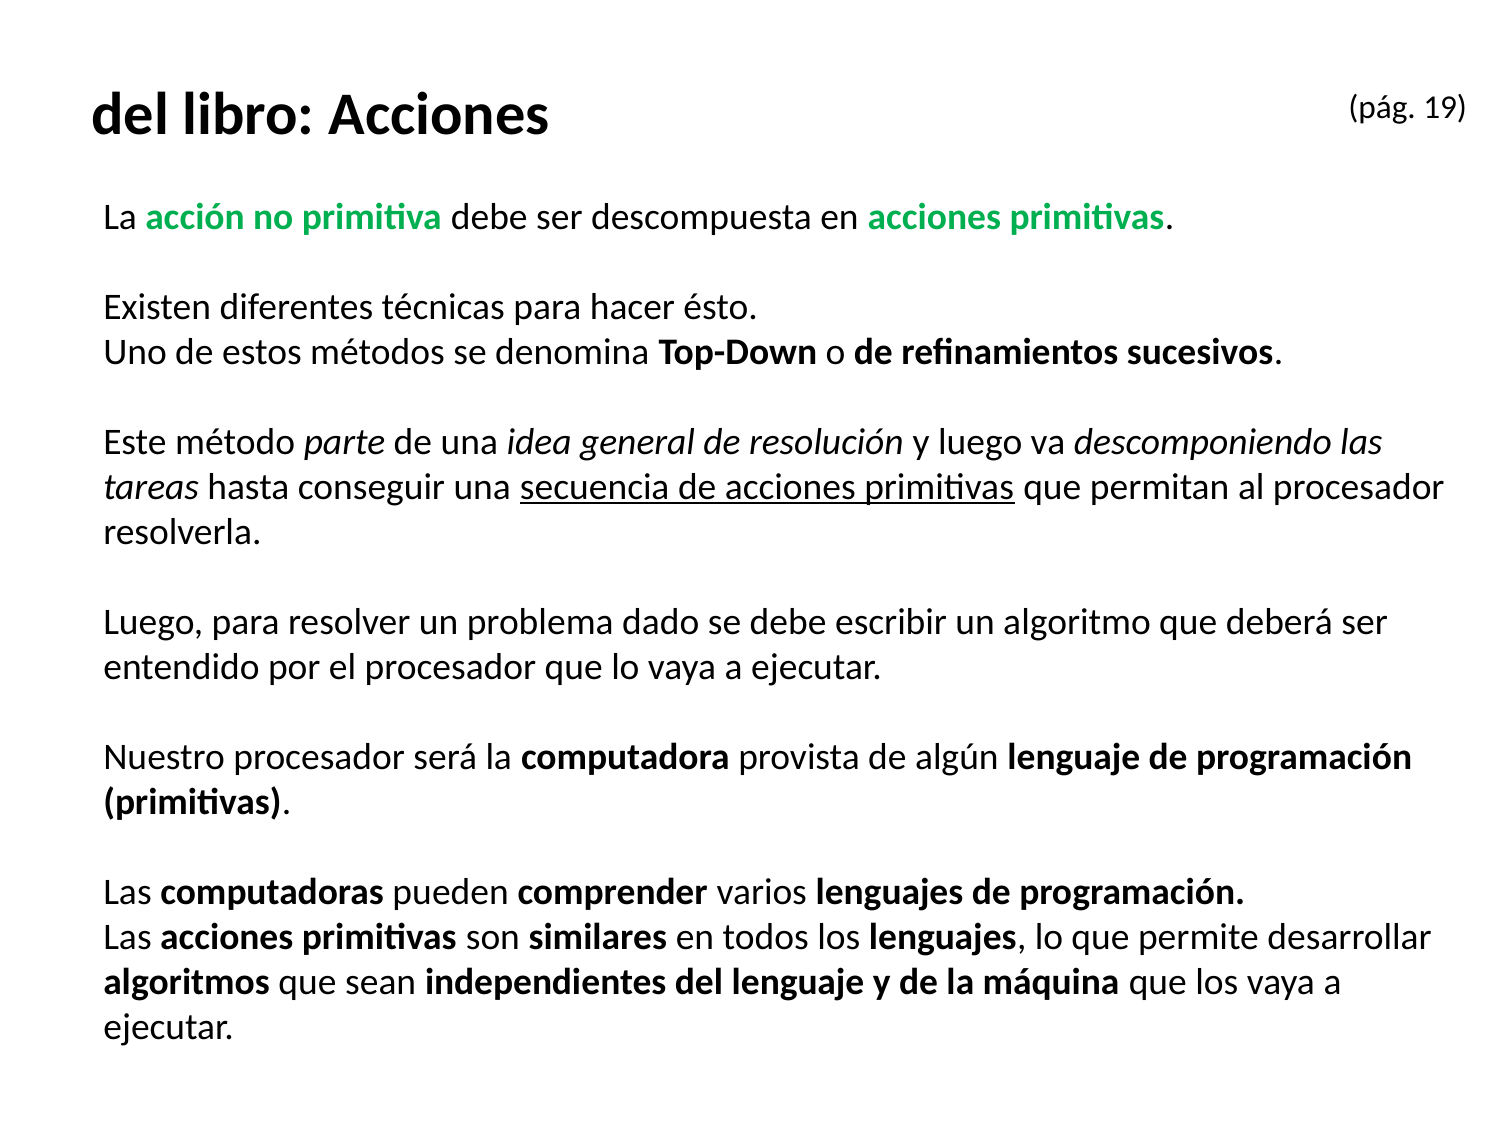

del libro: Acciones
(pág. 19)
La acción no primitiva debe ser descompuesta en acciones primitivas.

Existen diferentes técnicas para hacer ésto.
Uno de estos métodos se denomina Top-Down o de refinamientos sucesivos.

Este método parte de una idea general de resolución y luego va descomponiendo las tareas hasta conseguir una secuencia de acciones primitivas que permitan al procesador resolverla.

Luego, para resolver un problema dado se debe escribir un algoritmo que deberá ser entendido por el procesador que lo vaya a ejecutar.

Nuestro procesador será la computadora provista de algún lenguaje de programación (primitivas).

Las computadoras pueden comprender varios lenguajes de programación.
Las acciones primitivas son similares en todos los lenguajes, lo que permite desarrollar algoritmos que sean independientes del lenguaje y de la máquina que los vaya a ejecutar.